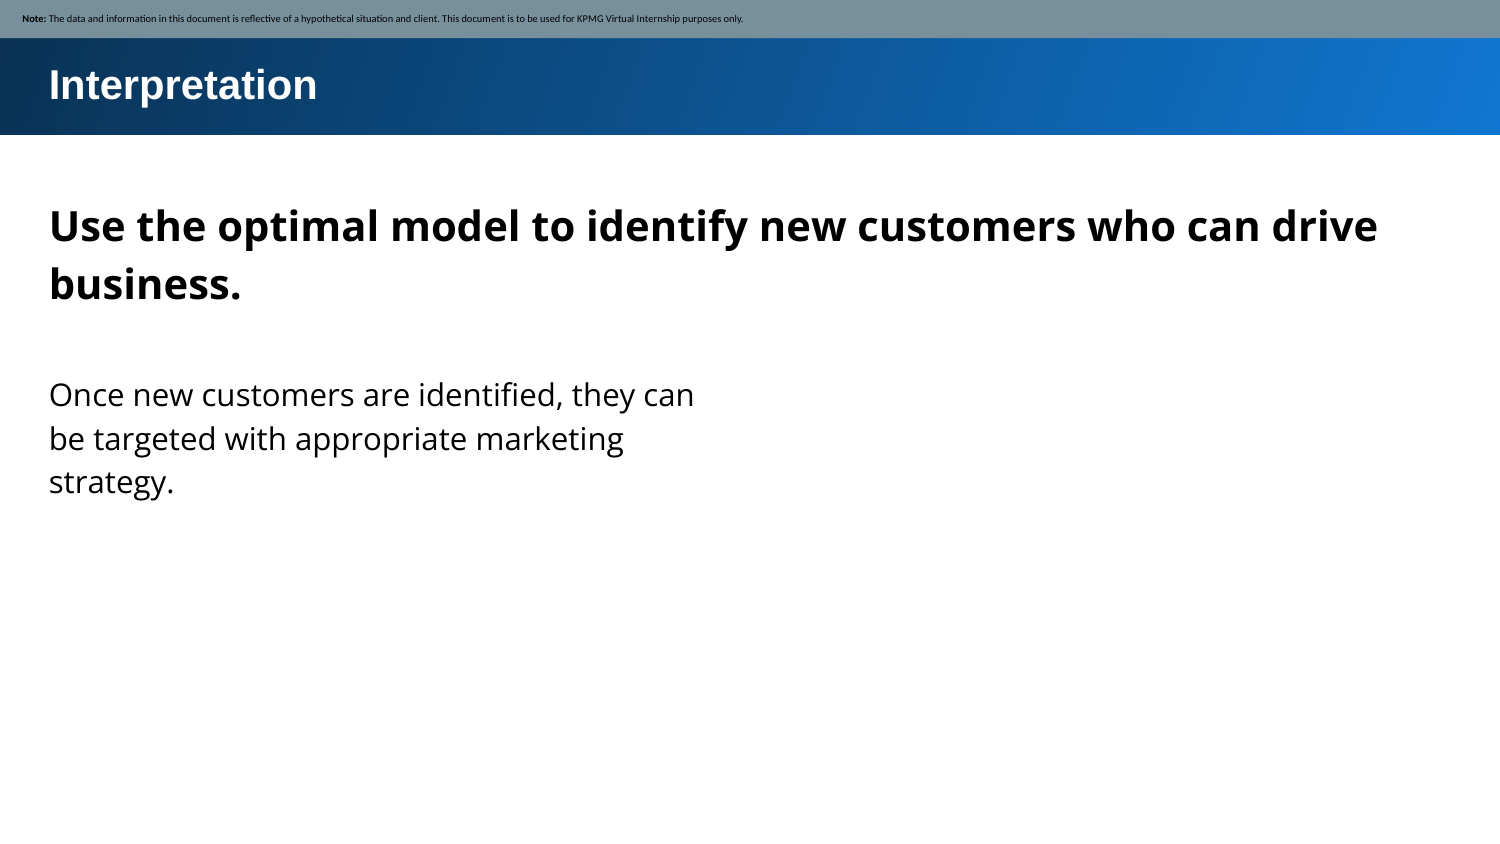

Note: The data and information in this document is reflective of a hypothetical situation and client. This document is to be used for KPMG Virtual Internship purposes only.
Interpretation
Use the optimal model to identify new customers who can drive business.
Once new customers are identified, they can be targeted with appropriate marketing strategy.